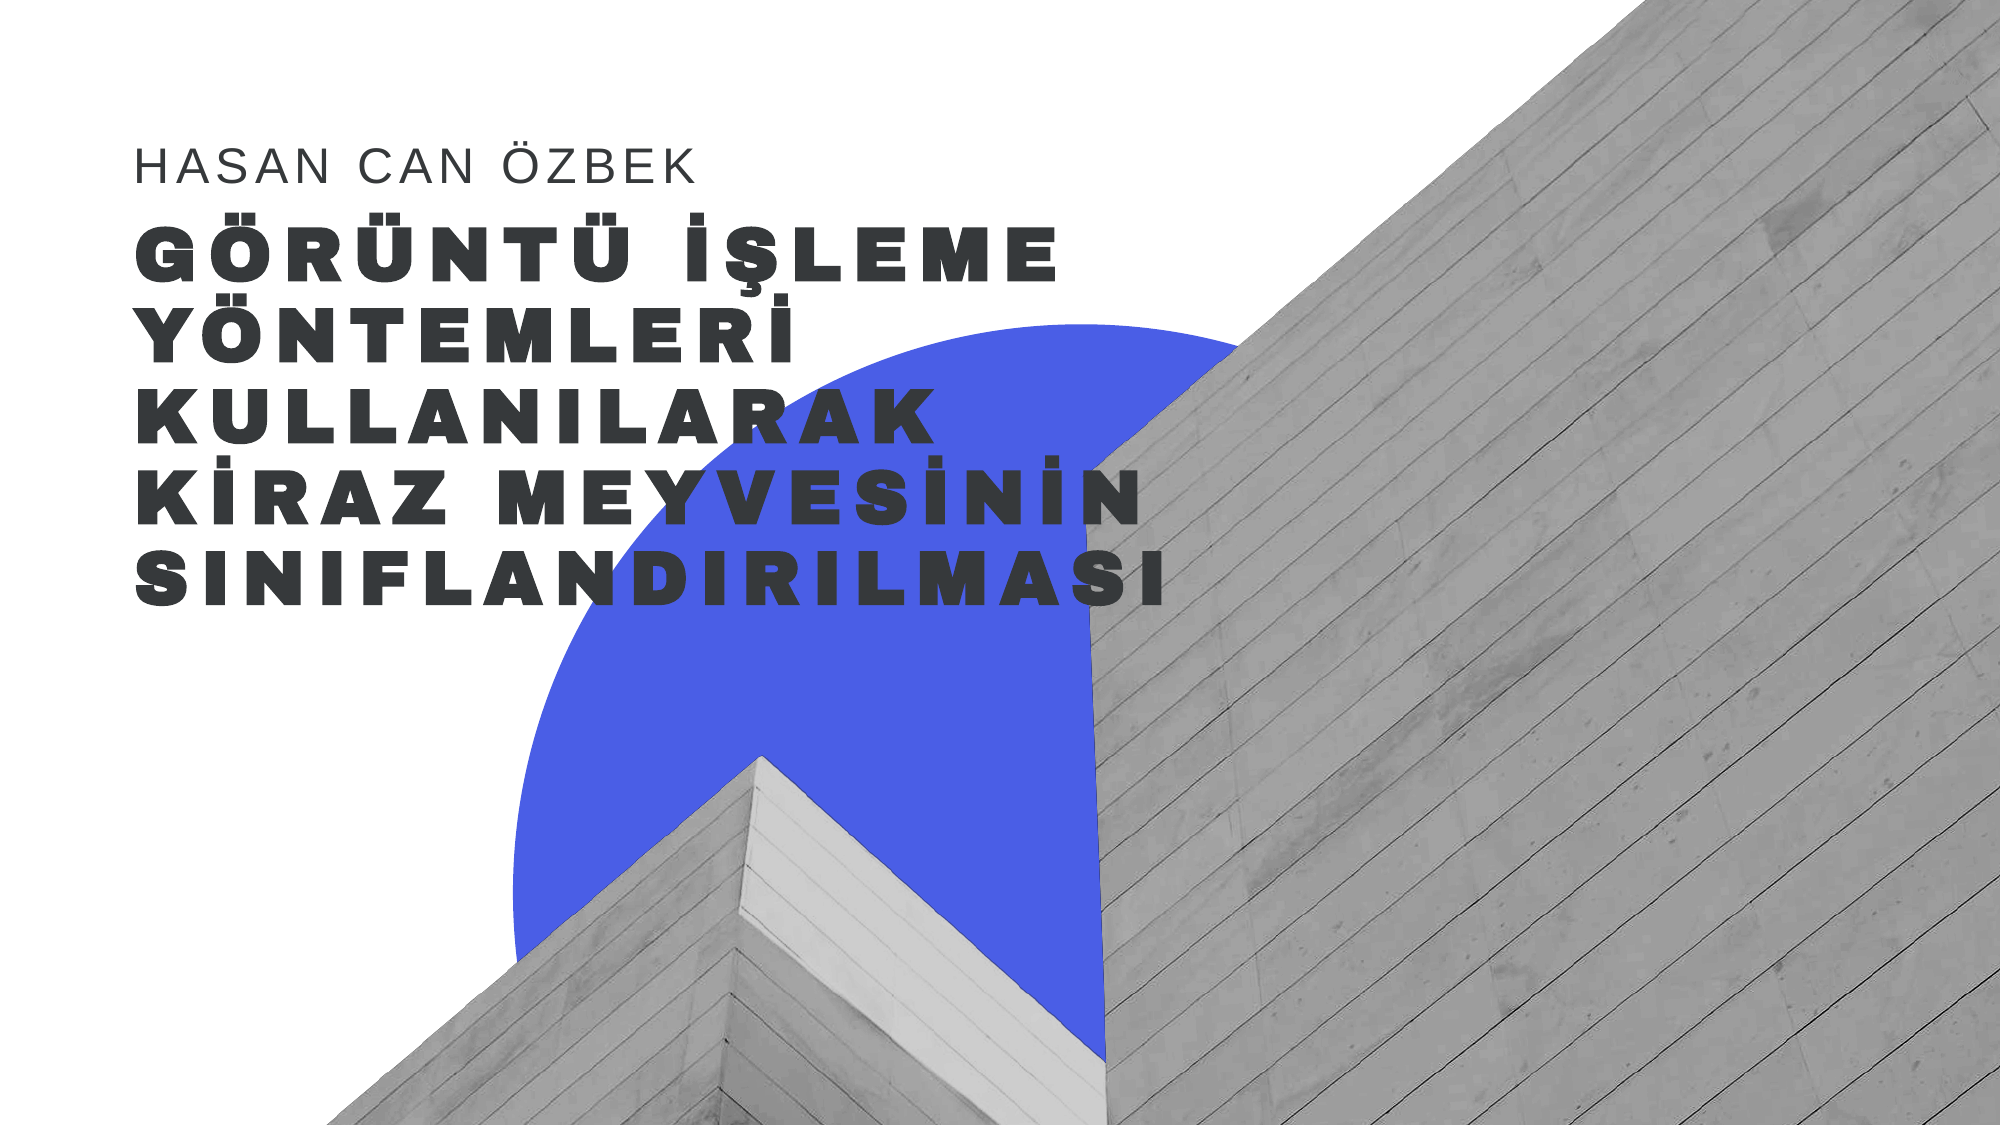

Hasan can özbek
# Görüntü İşleme Yöntemleri Kullanılarak Kiraz Meyvesinin Sınıflandırılması